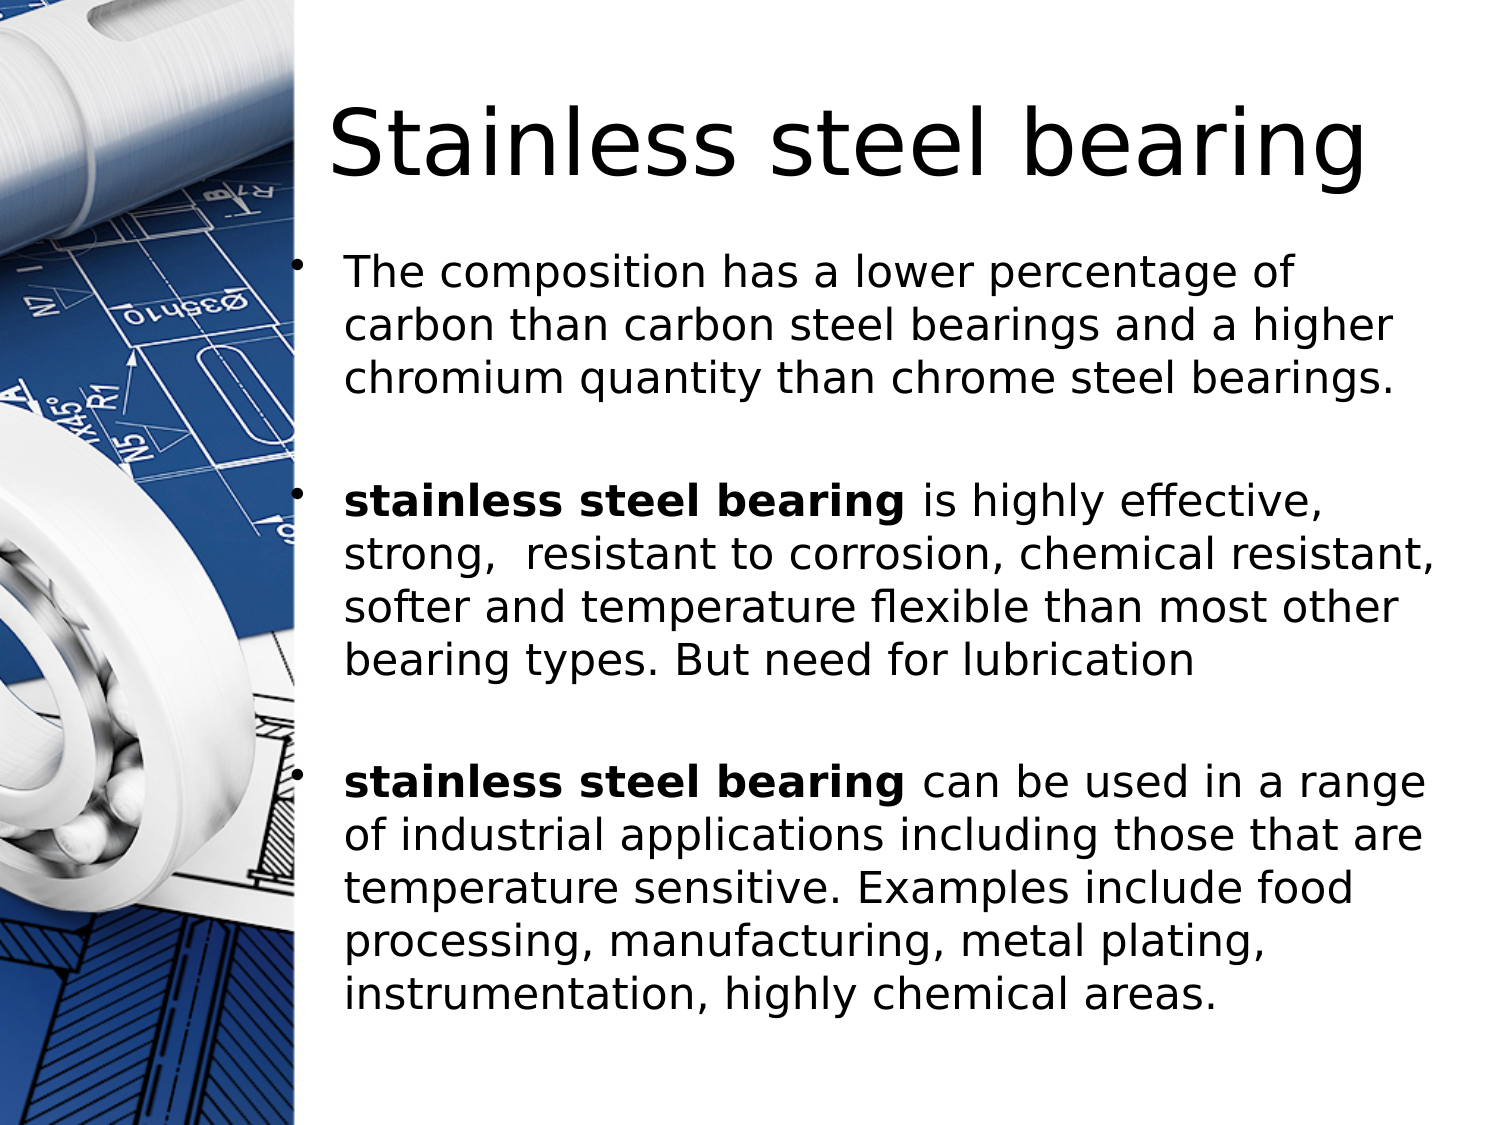

# Stainless steel bearing
The composition has a lower percentage of carbon than carbon steel bearings and a higher chromium quantity than chrome steel bearings.

stainless steel bearing is highly effective, strong,  resistant to corrosion, chemical resistant, softer and temperature flexible than most other bearing types. But need for lubrication

stainless steel bearing can be used in a range of industrial applications including those that are temperature sensitive. Examples include food processing, manufacturing, metal plating, instrumentation, highly chemical areas.